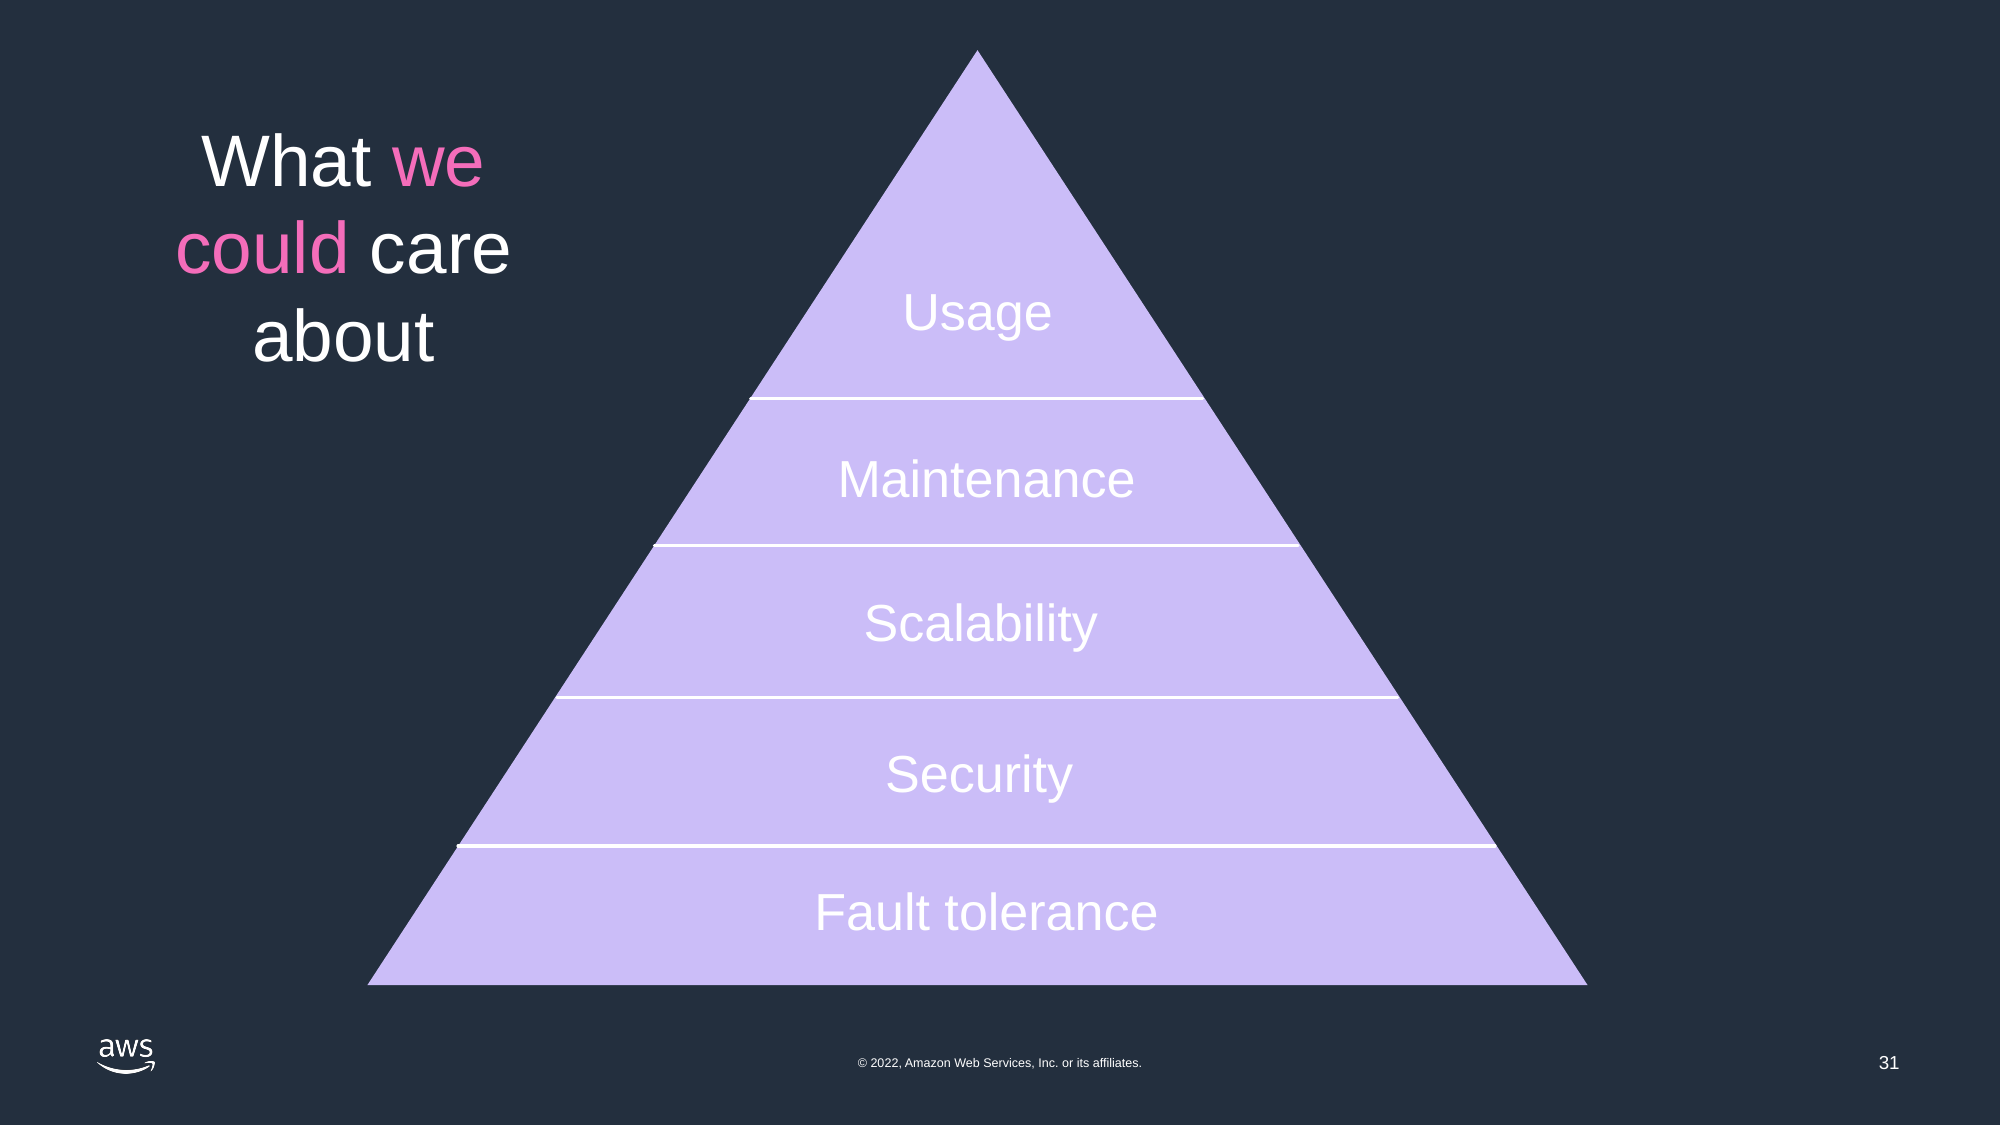

What we could care about
Usage
Maintenance
Scalability
Security
Fault tolerance
31